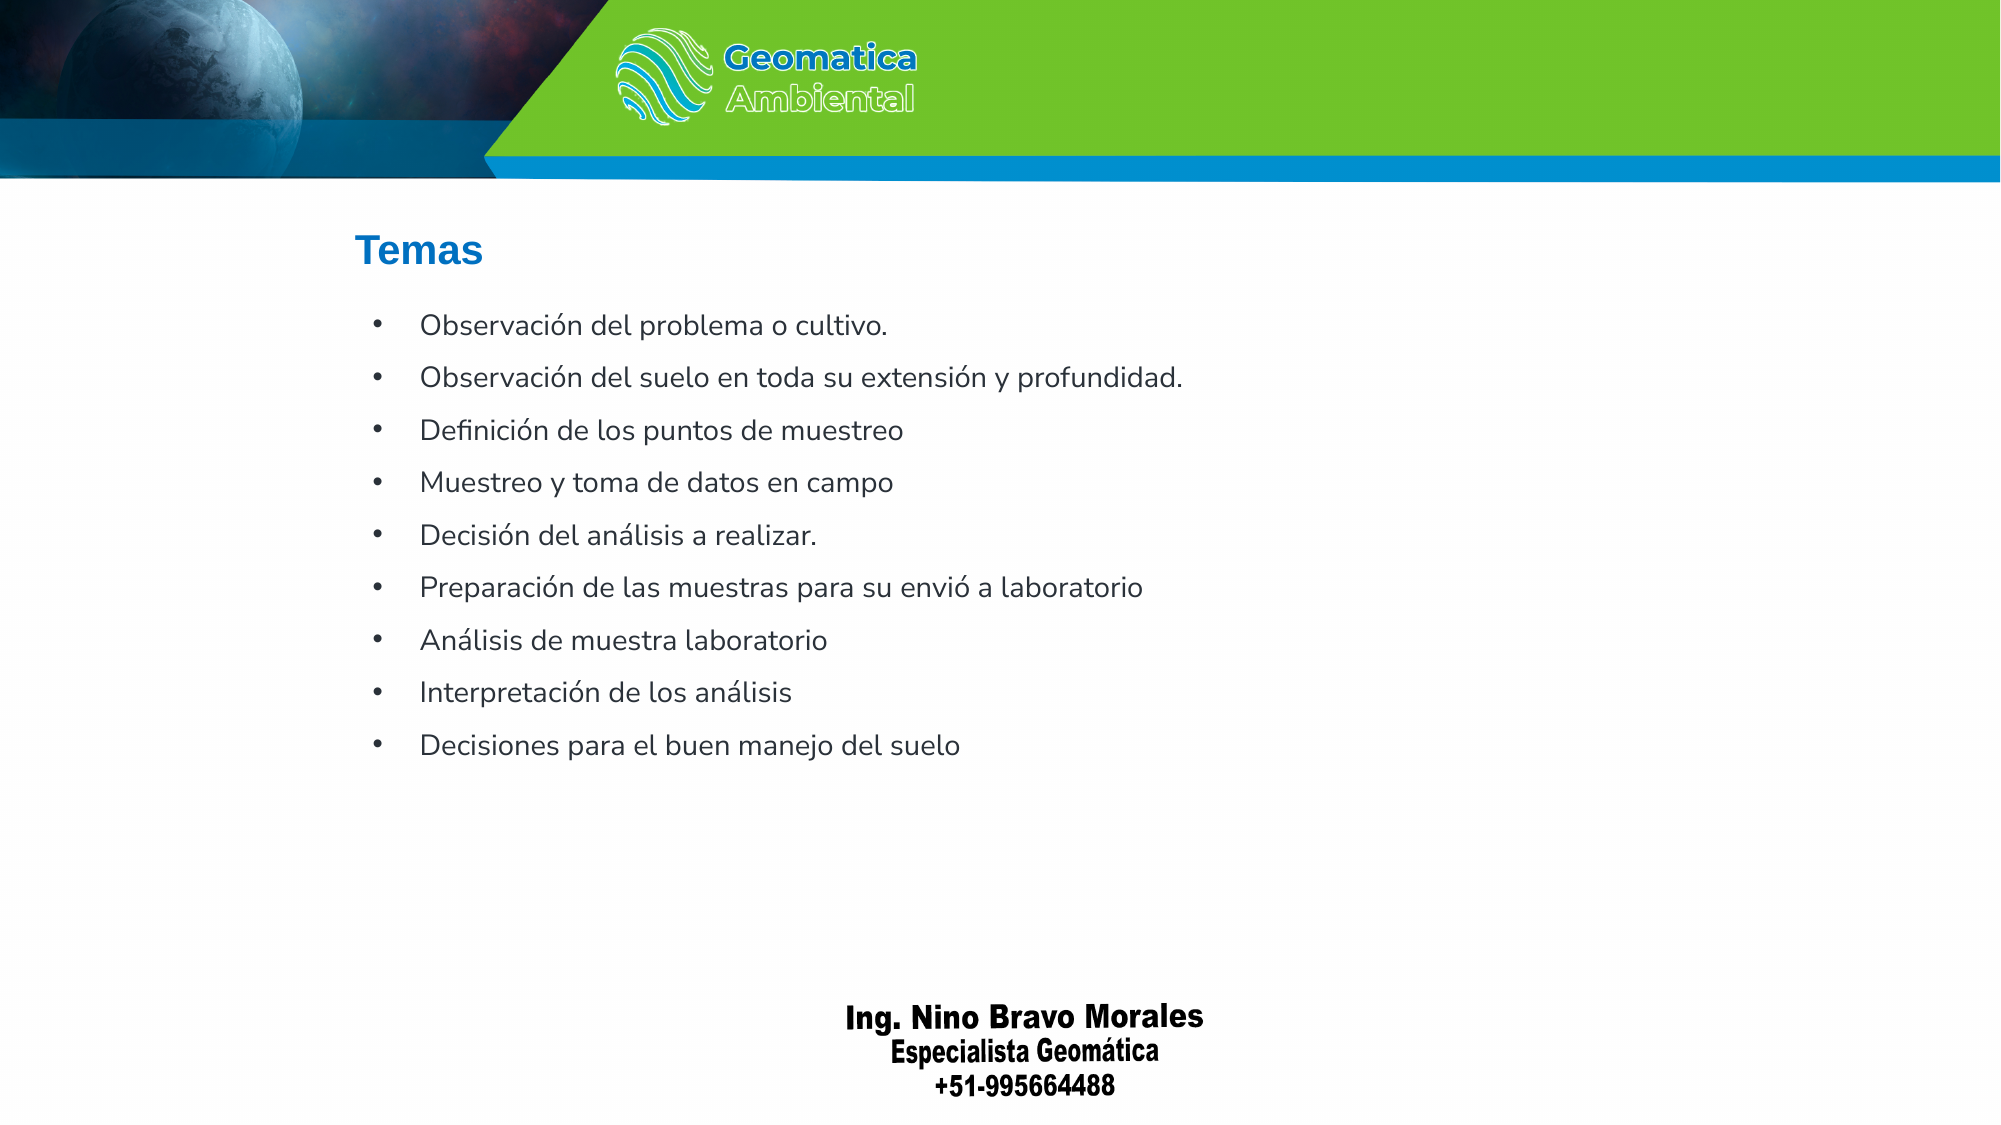

Temas
Observación del problema o cultivo.
Observación del suelo en toda su extensión y profundidad.
Definición de los puntos de muestreo
Muestreo y toma de datos en campo
Decisión del análisis a realizar.
Preparación de las muestras para su envió a laboratorio
Análisis de muestra laboratorio
Interpretación de los análisis
Decisiones para el buen manejo del suelo